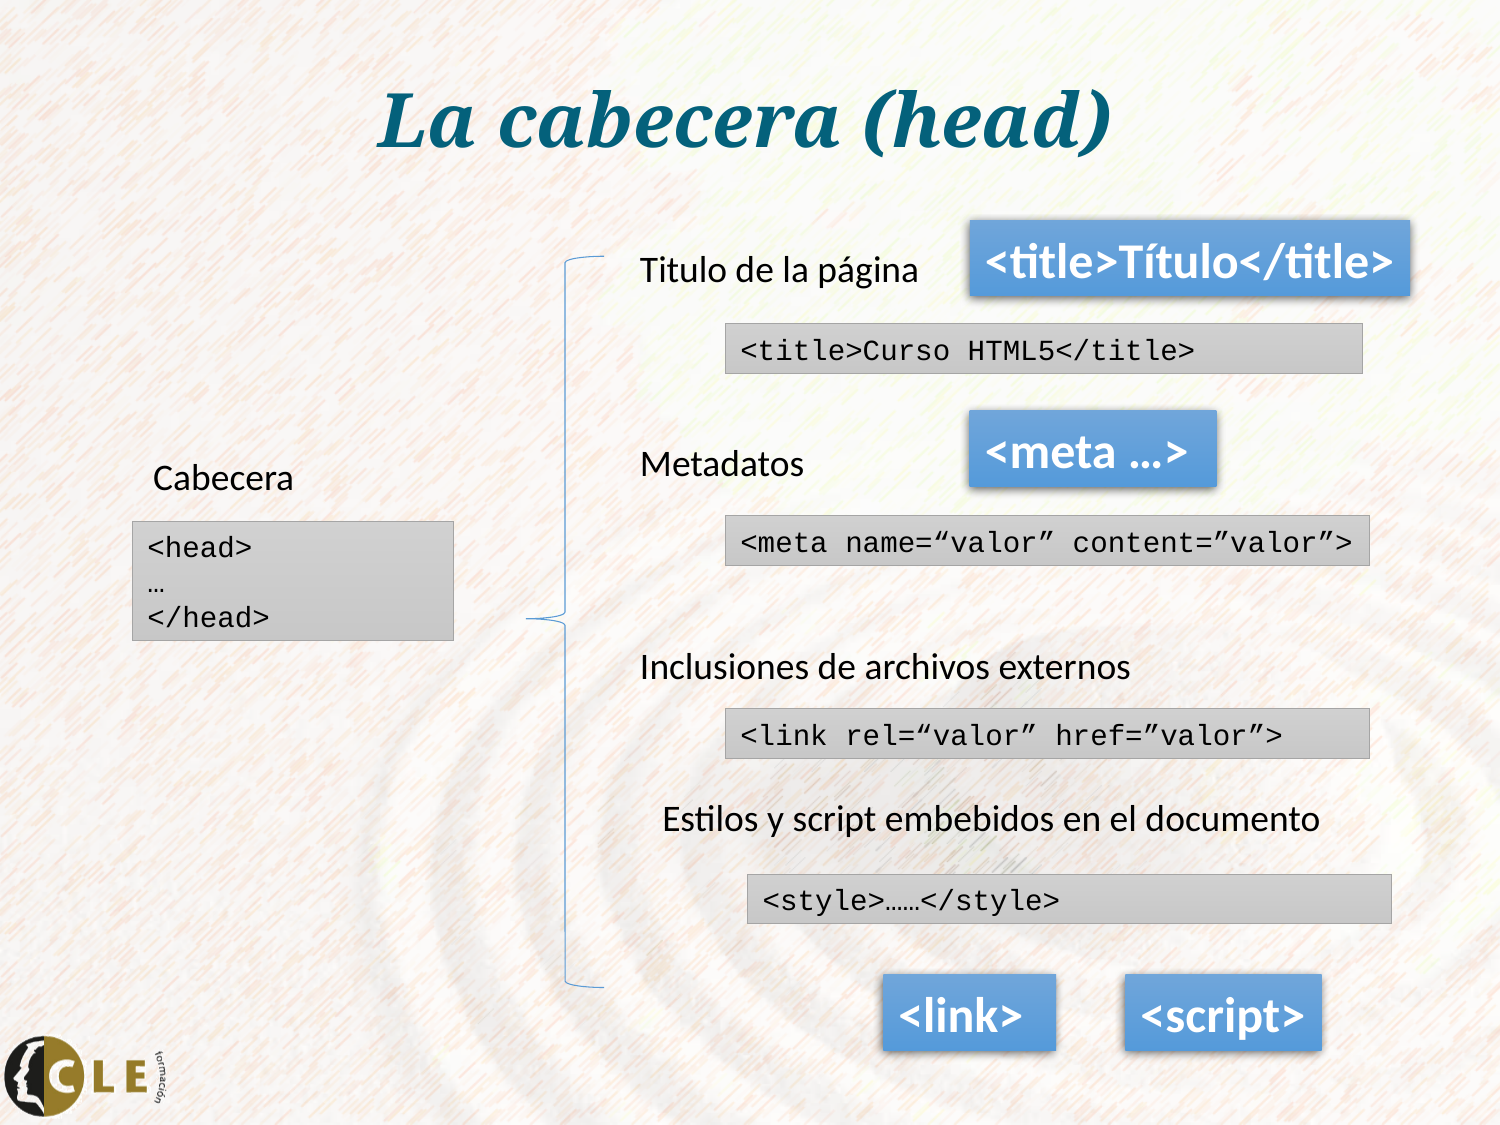

# La cabecera (head)
<title>Título</title>
Titulo de la página

<title>Curso HTML5</title>
<meta …>
Metadatos
Cabecera
<meta name=“valor” content=”valor”>
<head>
…
</head>
Inclusiones de archivos externos
<link rel=“valor” href=”valor”>
Estilos y script embebidos en el documento
<style>……</style>
<script>
<link>